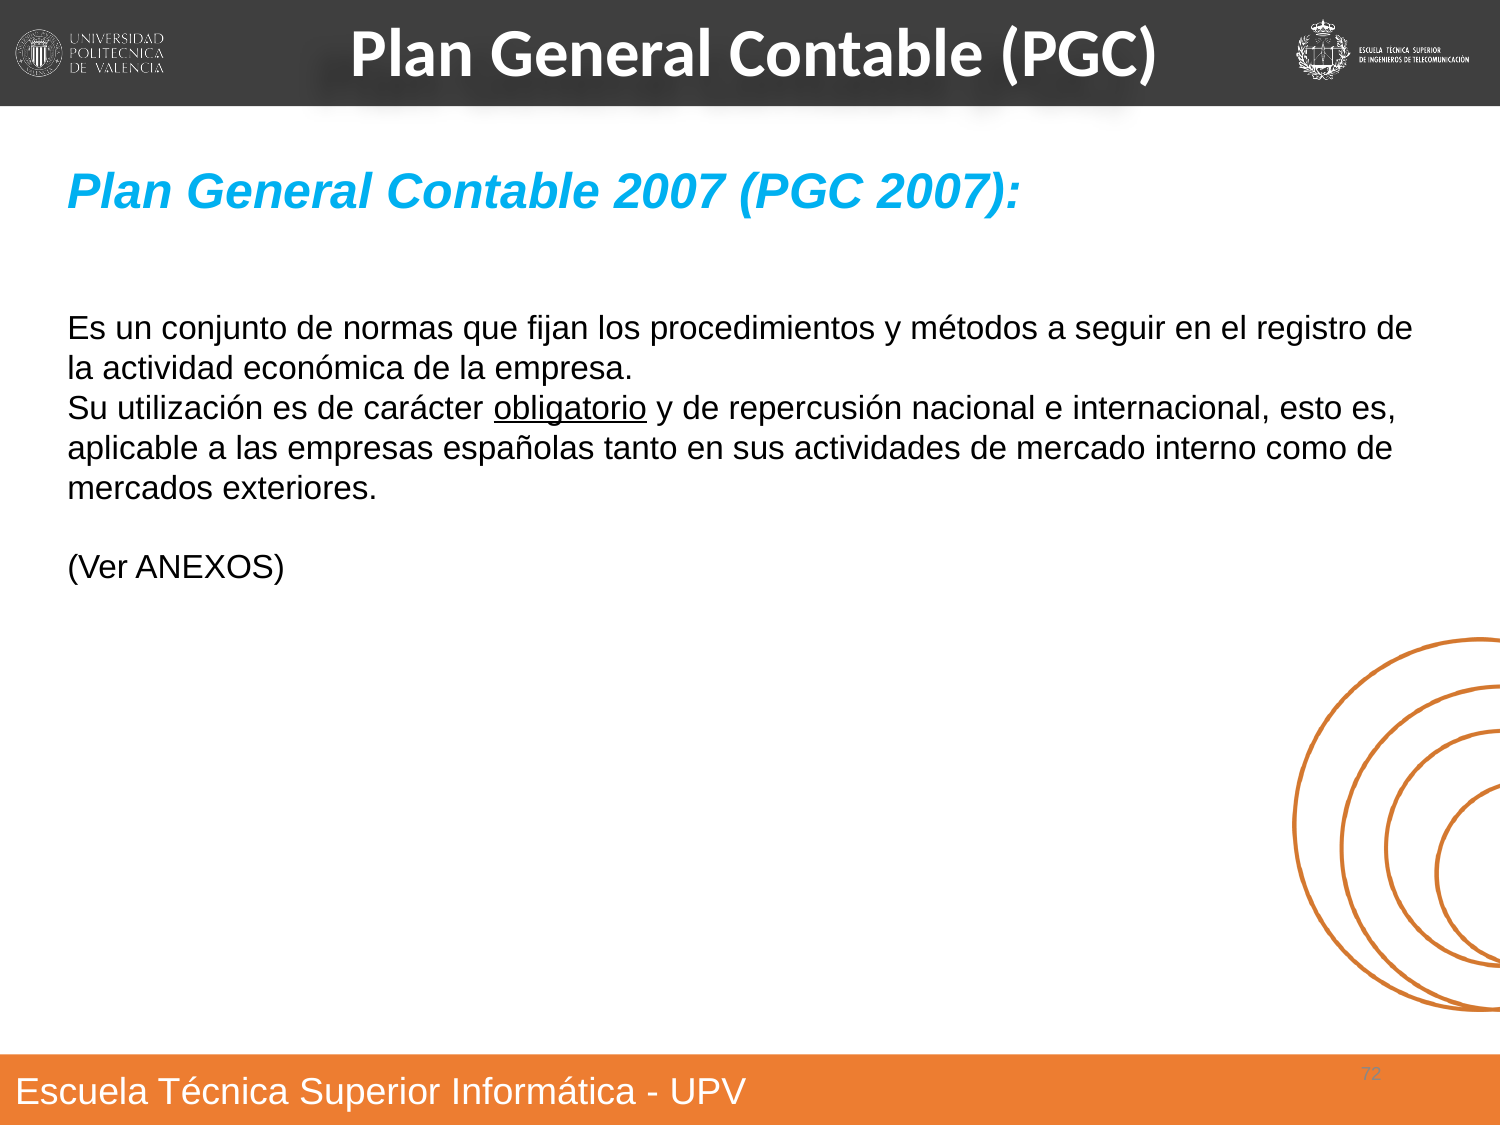

Plan General Contable (PGC)
Plan General Contable 2007 (PGC 2007):

Es un conjunto de normas que fijan los procedimientos y métodos a seguir en el registro de la actividad económica de la empresa.
Su utilización es de carácter obligatorio y de repercusión nacional e internacional, esto es, aplicable a las empresas españolas tanto en sus actividades de mercado interno como de mercados exteriores.

(Ver ANEXOS)
72